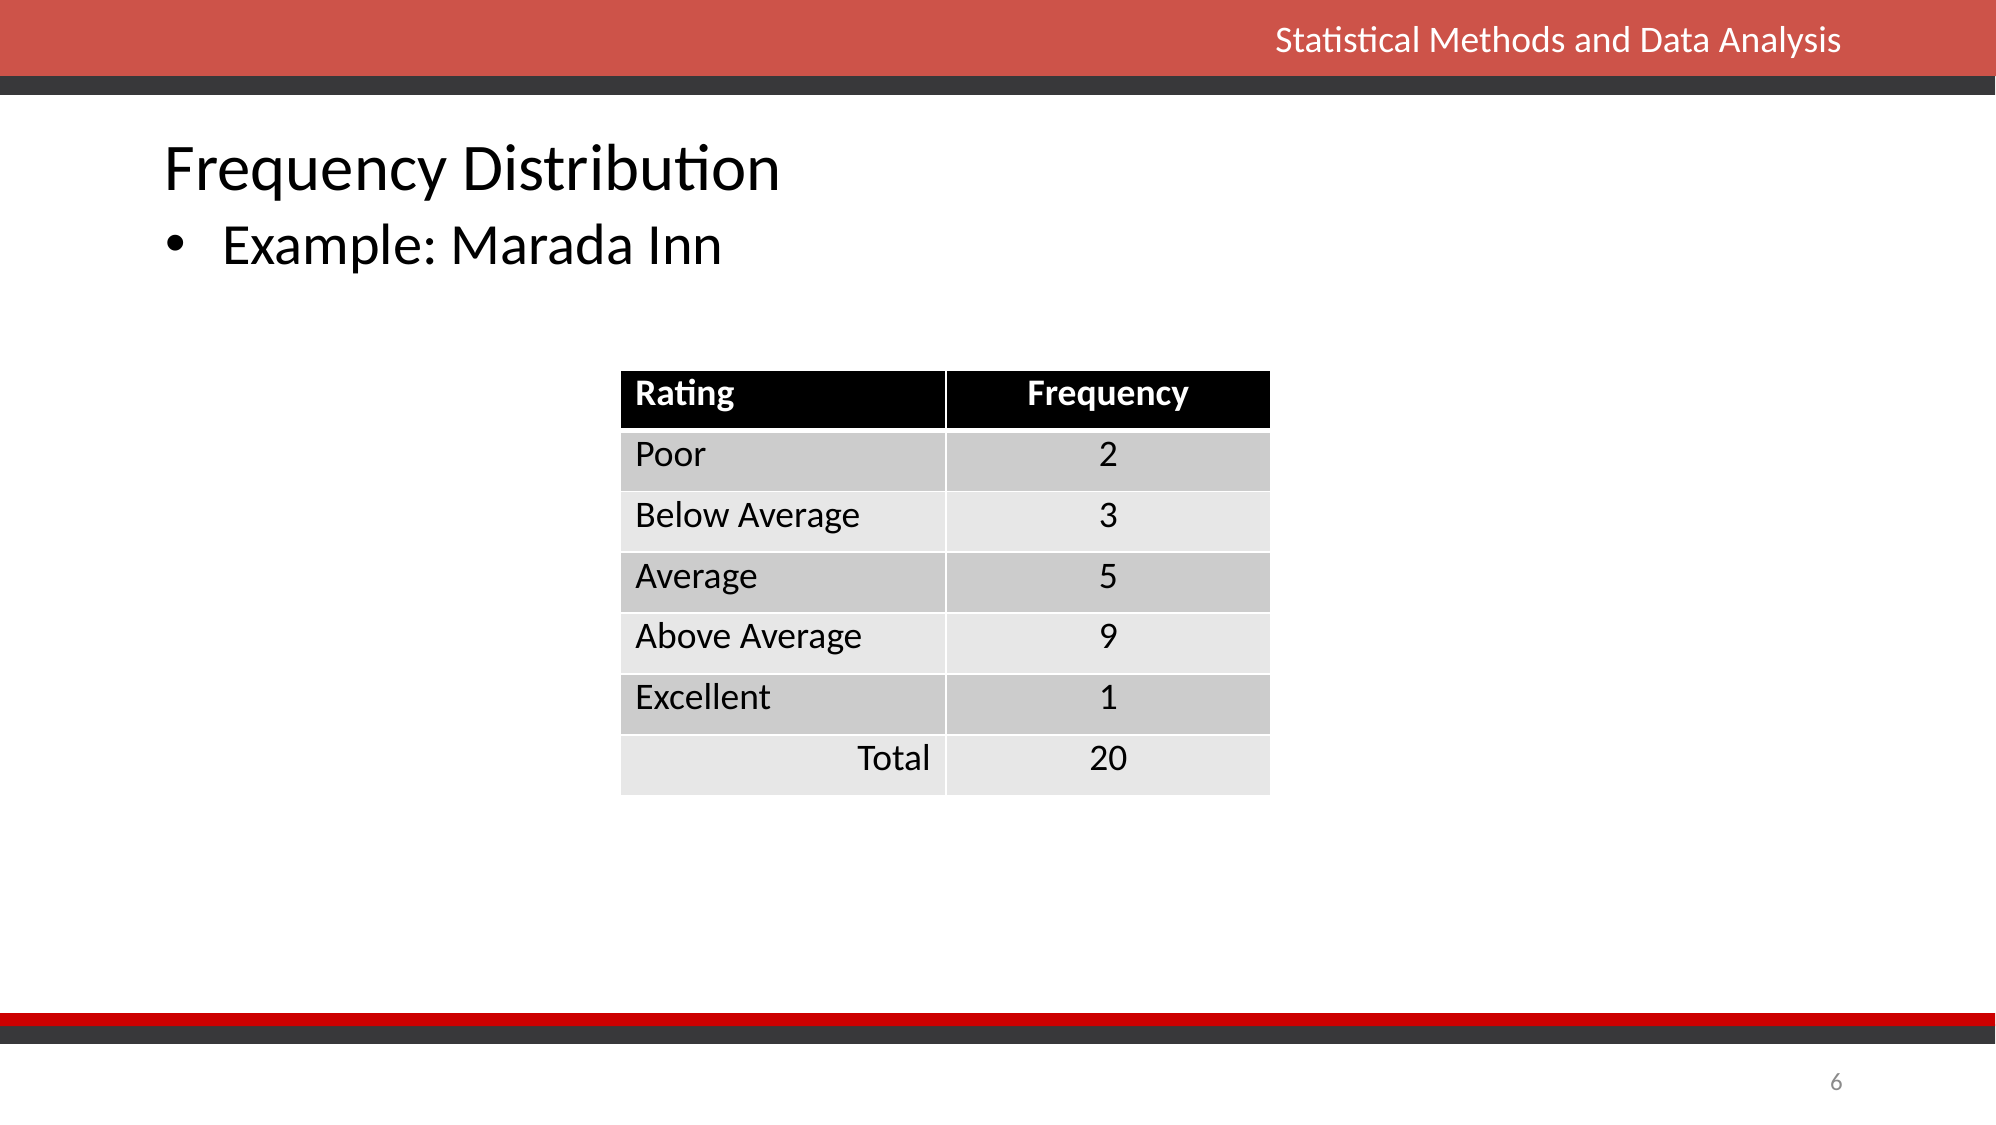

Frequency Distribution
Example: Marada Inn
| Rating | Frequency |
| --- | --- |
| Poor | 2 |
| Below Average | 3 |
| Average | 5 |
| Above Average | 9 |
| Excellent | 1 |
| Total | 20 |
6